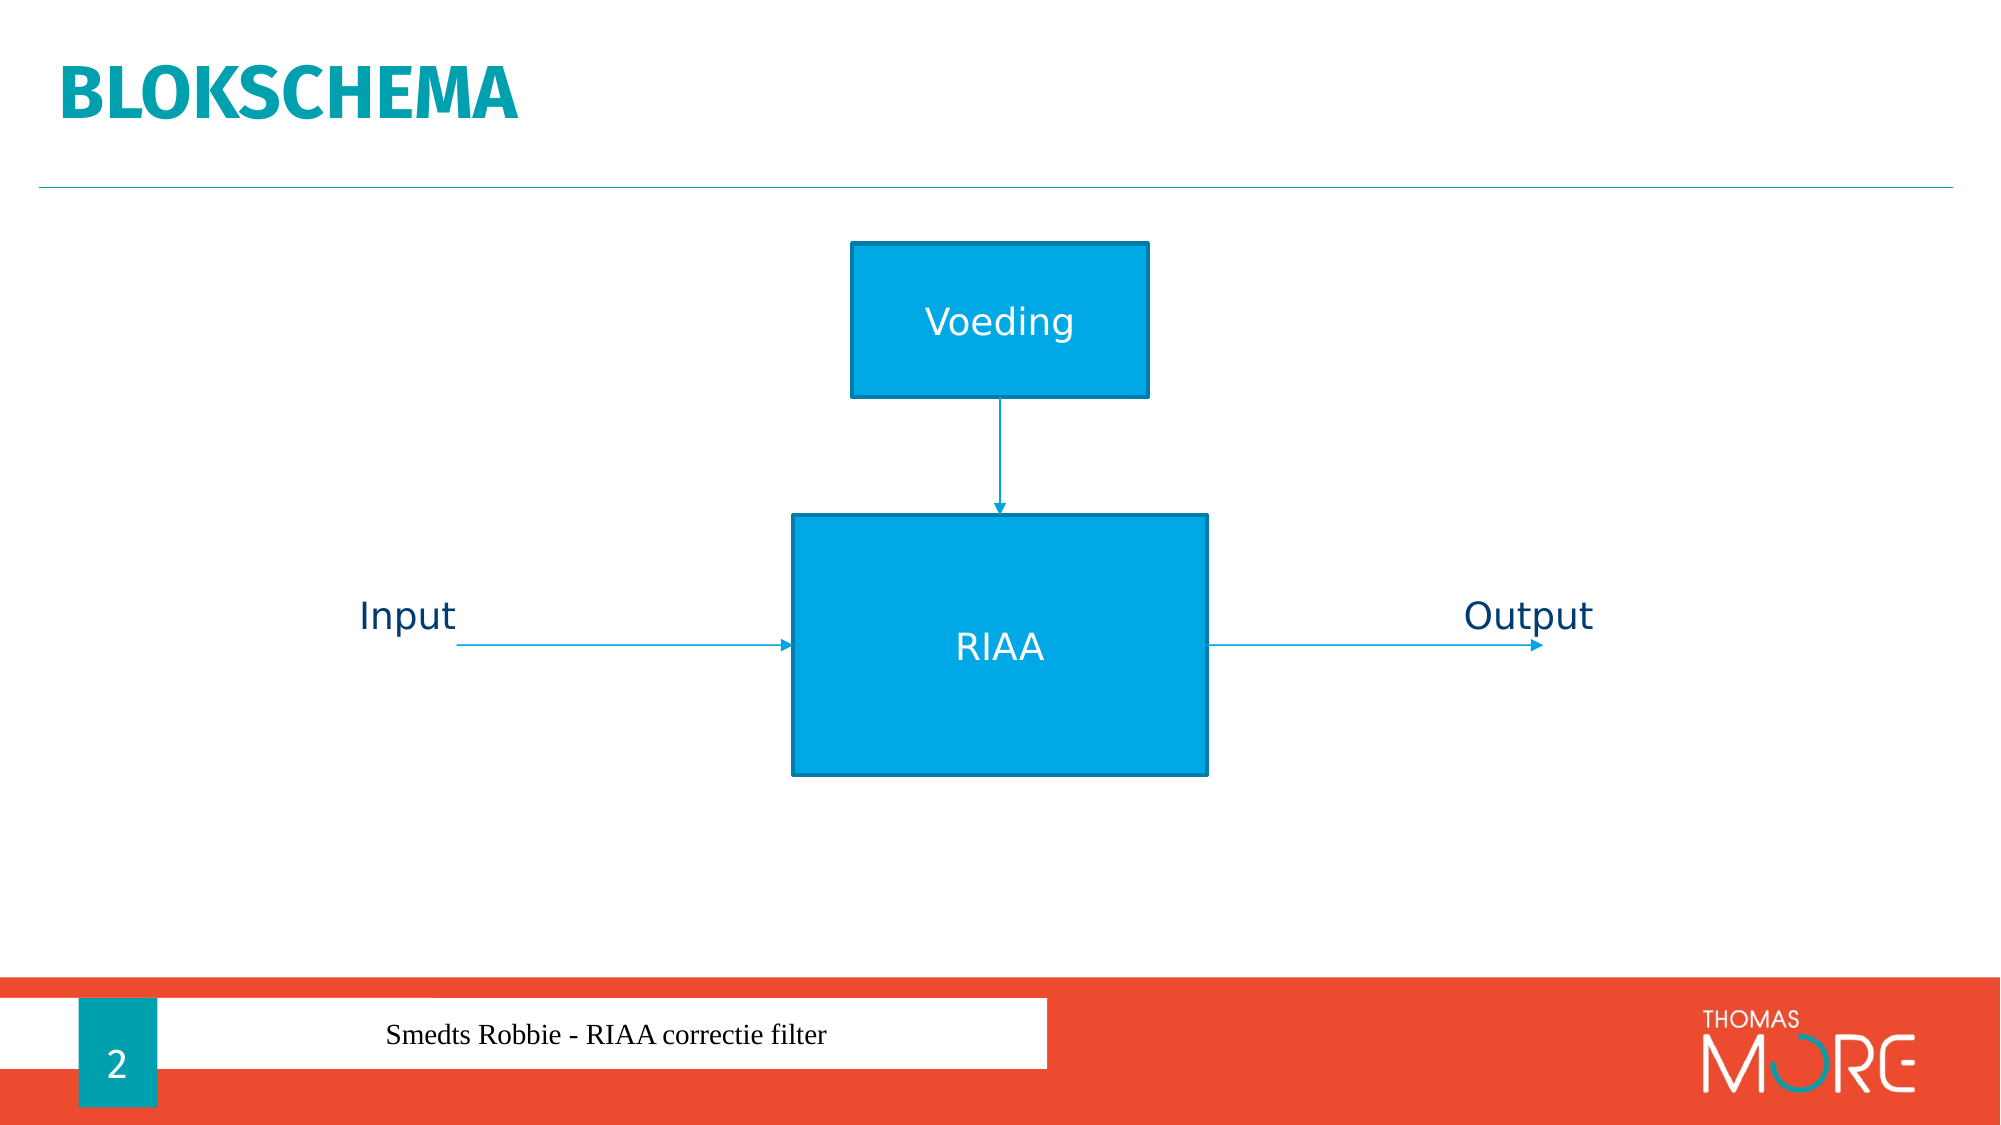

# Blokschema
Voeding
RIAA
Input
Output
2
Smedts Robbie - RIAA correctie filter